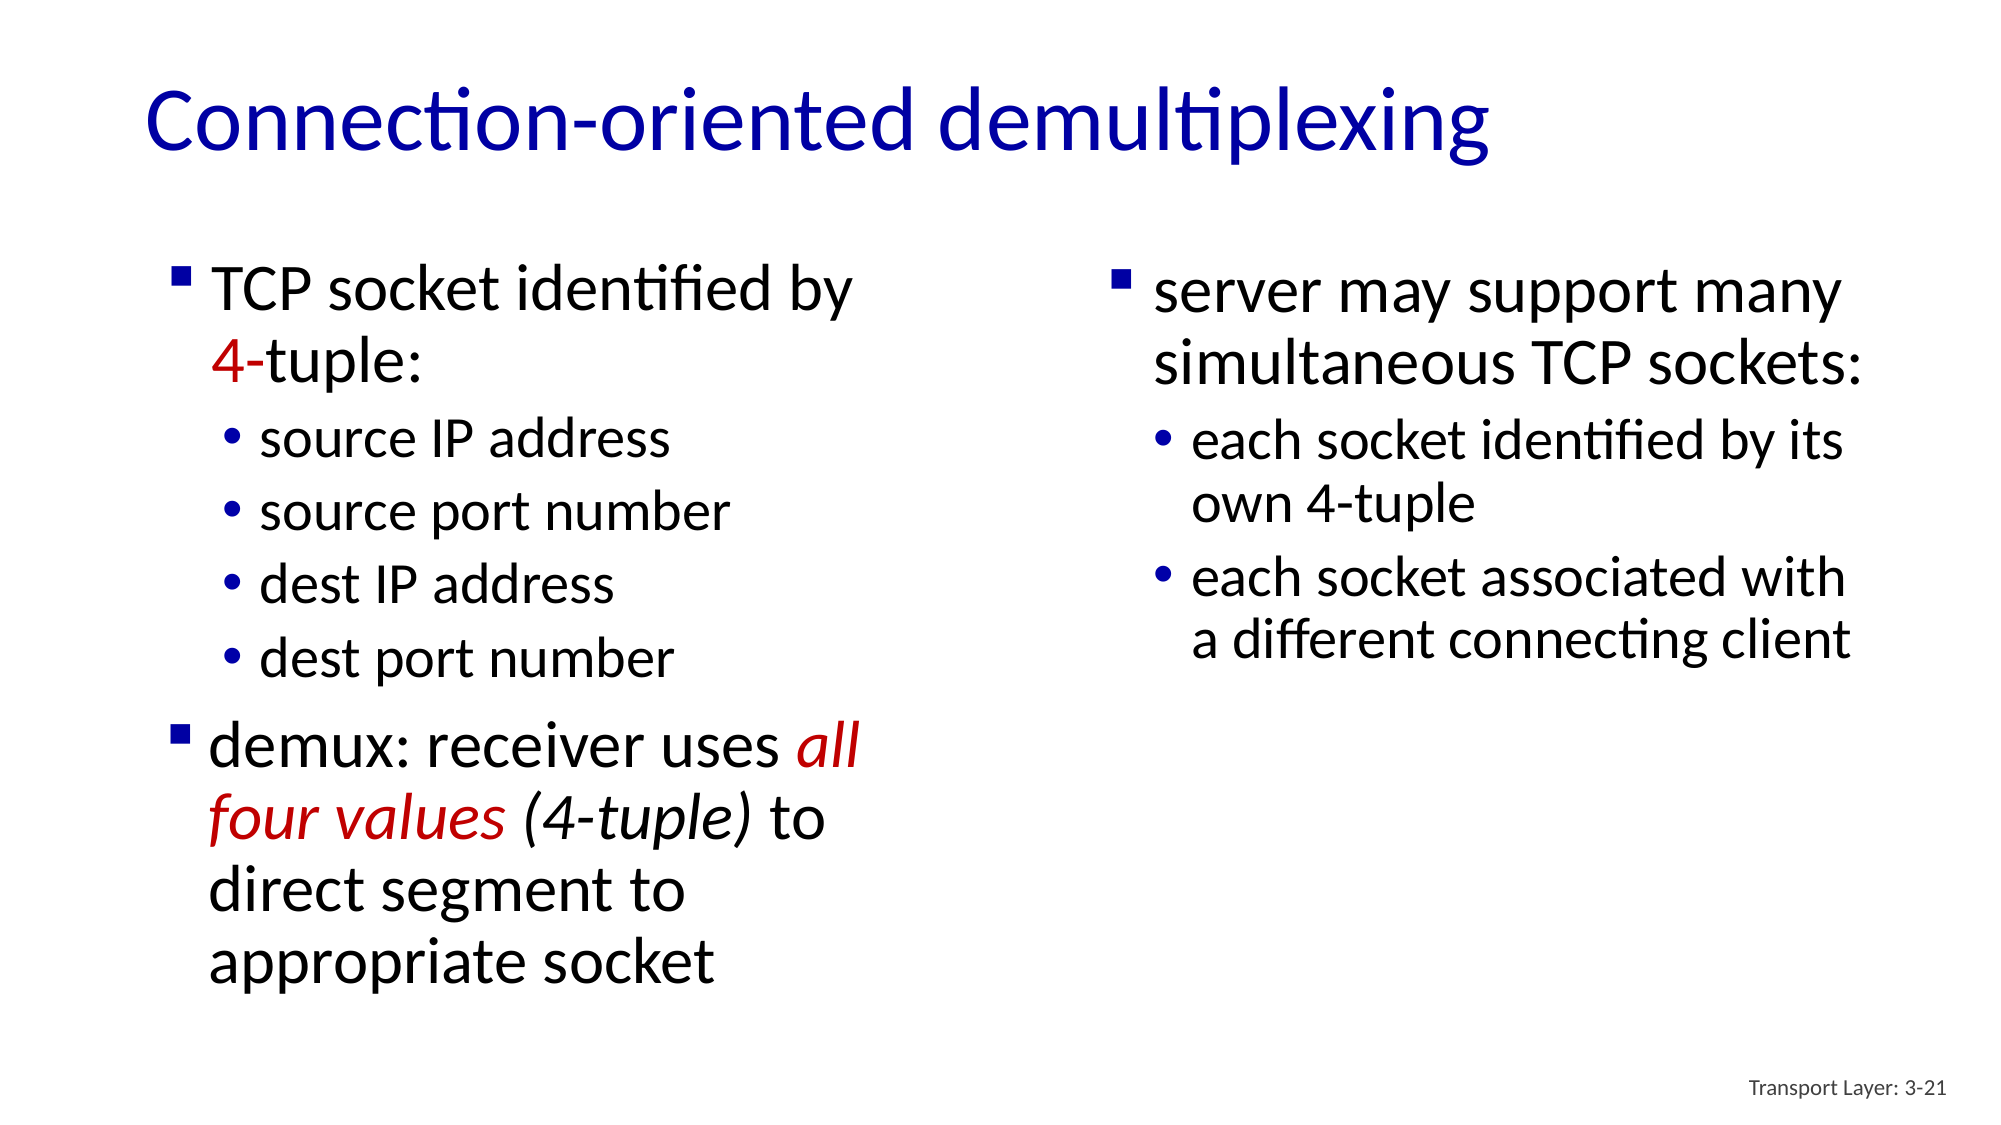

Connection-oriented demultiplexing
TCP socket identified by 4-tuple:
source IP address
source port number
dest IP address
dest port number
server may support many simultaneous TCP sockets:
each socket identified by its own 4-tuple
each socket associated with a different connecting client
demux: receiver uses all four values (4-tuple) to direct segment to appropriate socket
Transport Layer: 3-21